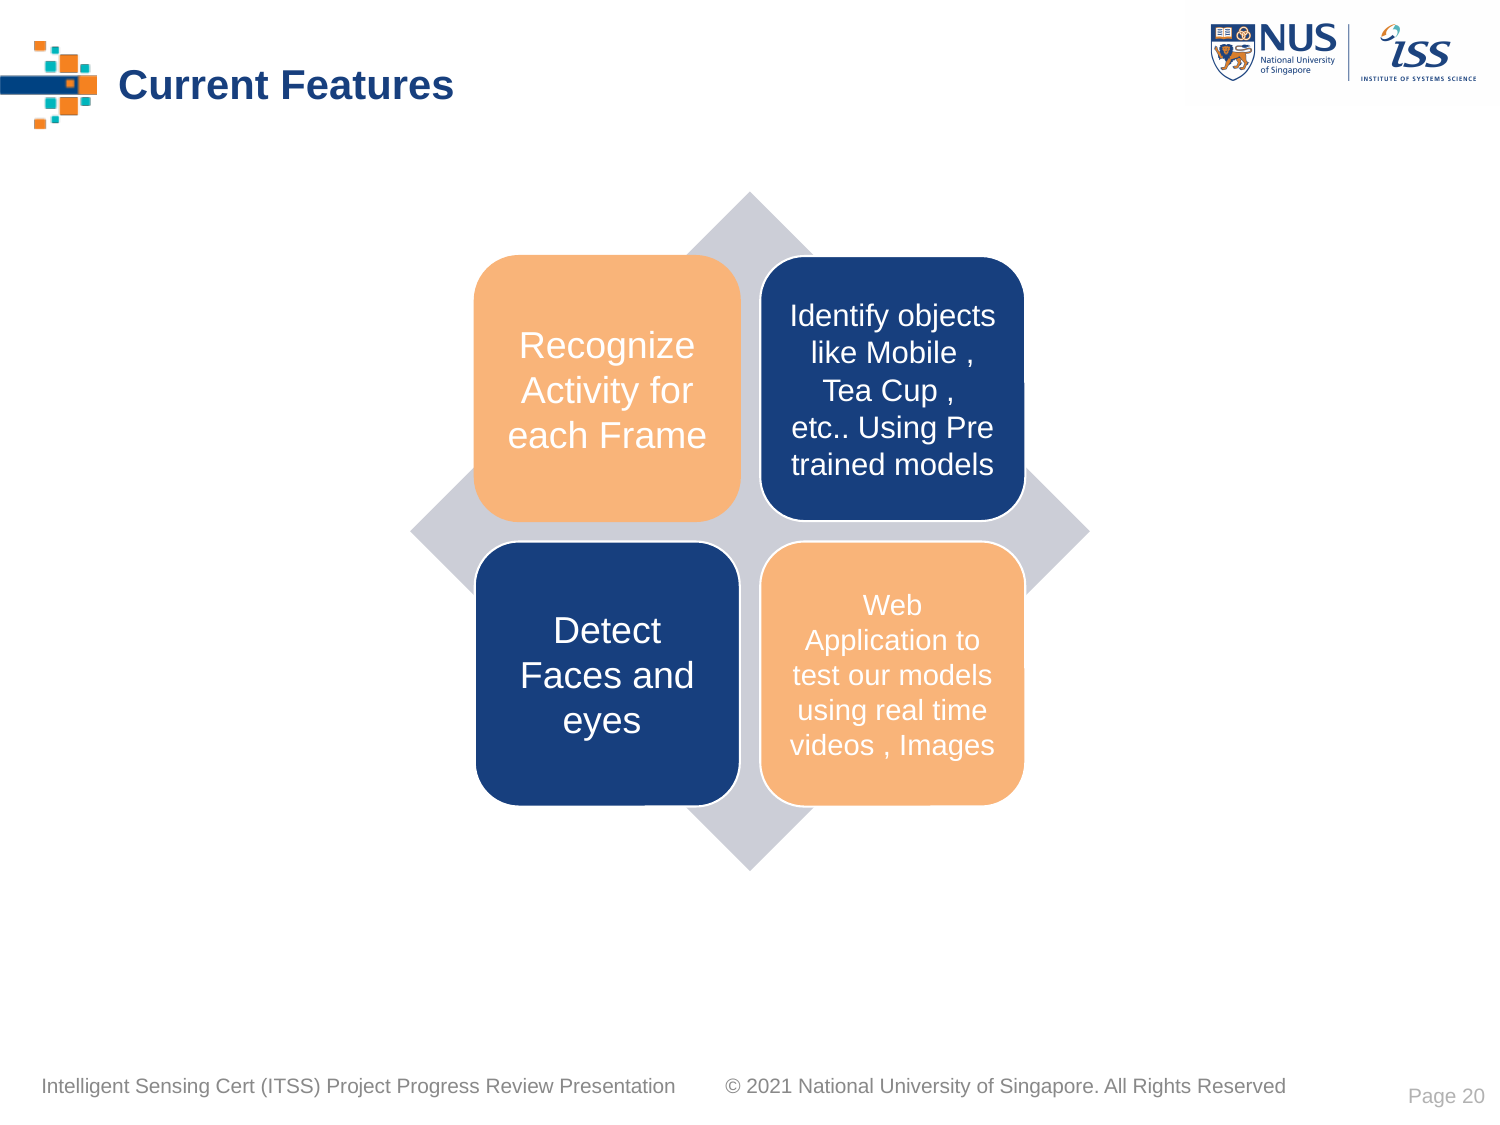

# Current Features
Recognize Activity for each Frame
Identify objects like Mobile , Tea Cup ,  etc.. Using Pre trained models
Detect Faces and eyes
Web Application to test our models using real time videos , Images
Page 20